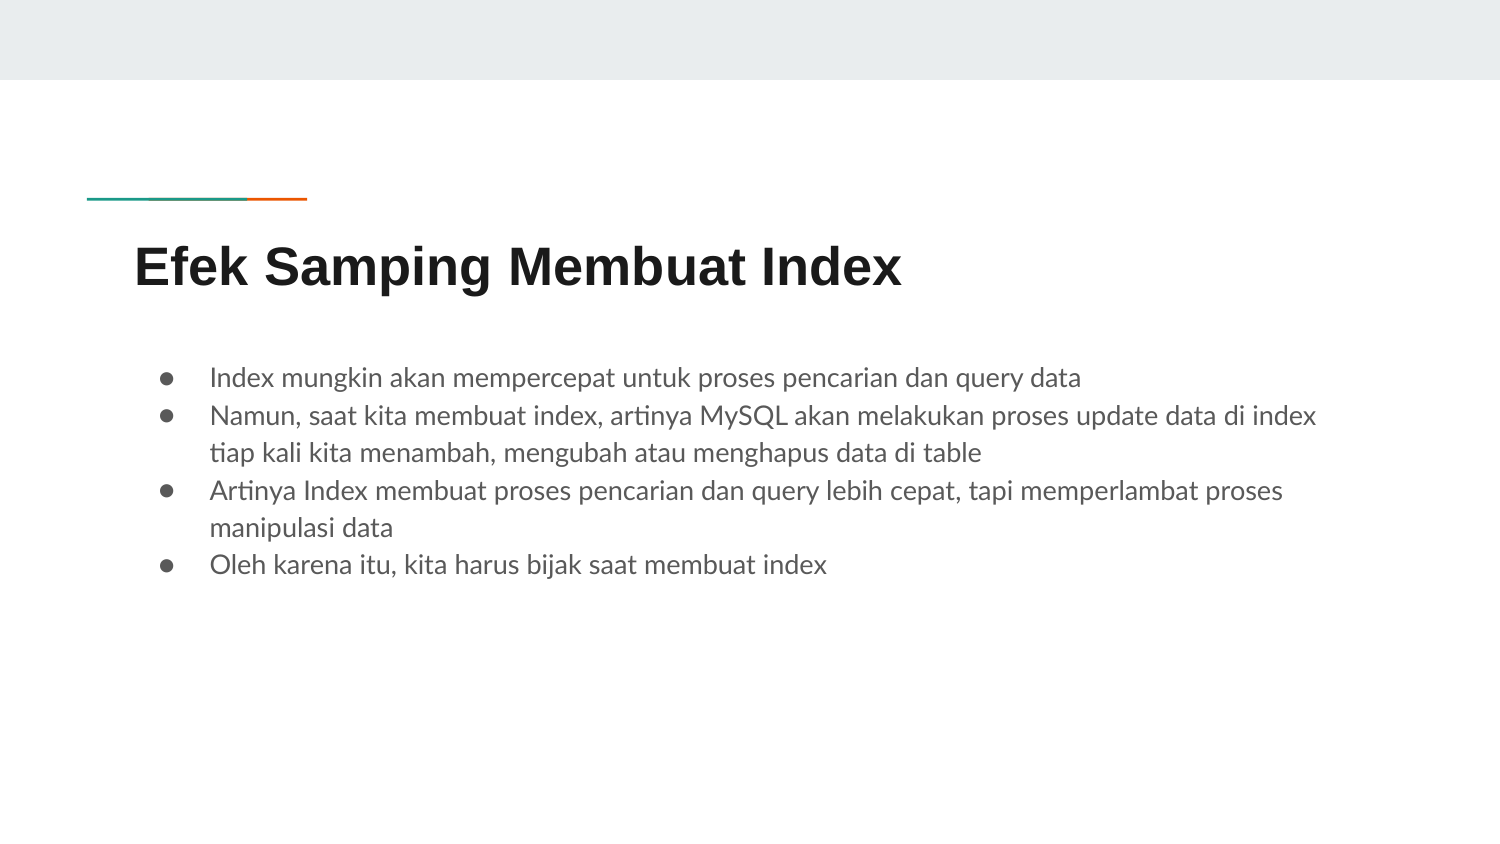

# Efek Samping Membuat Index
Index mungkin akan mempercepat untuk proses pencarian dan query data
Namun, saat kita membuat index, artinya MySQL akan melakukan proses update data di index tiap kali kita menambah, mengubah atau menghapus data di table
Artinya Index membuat proses pencarian dan query lebih cepat, tapi memperlambat proses manipulasi data
Oleh karena itu, kita harus bijak saat membuat index